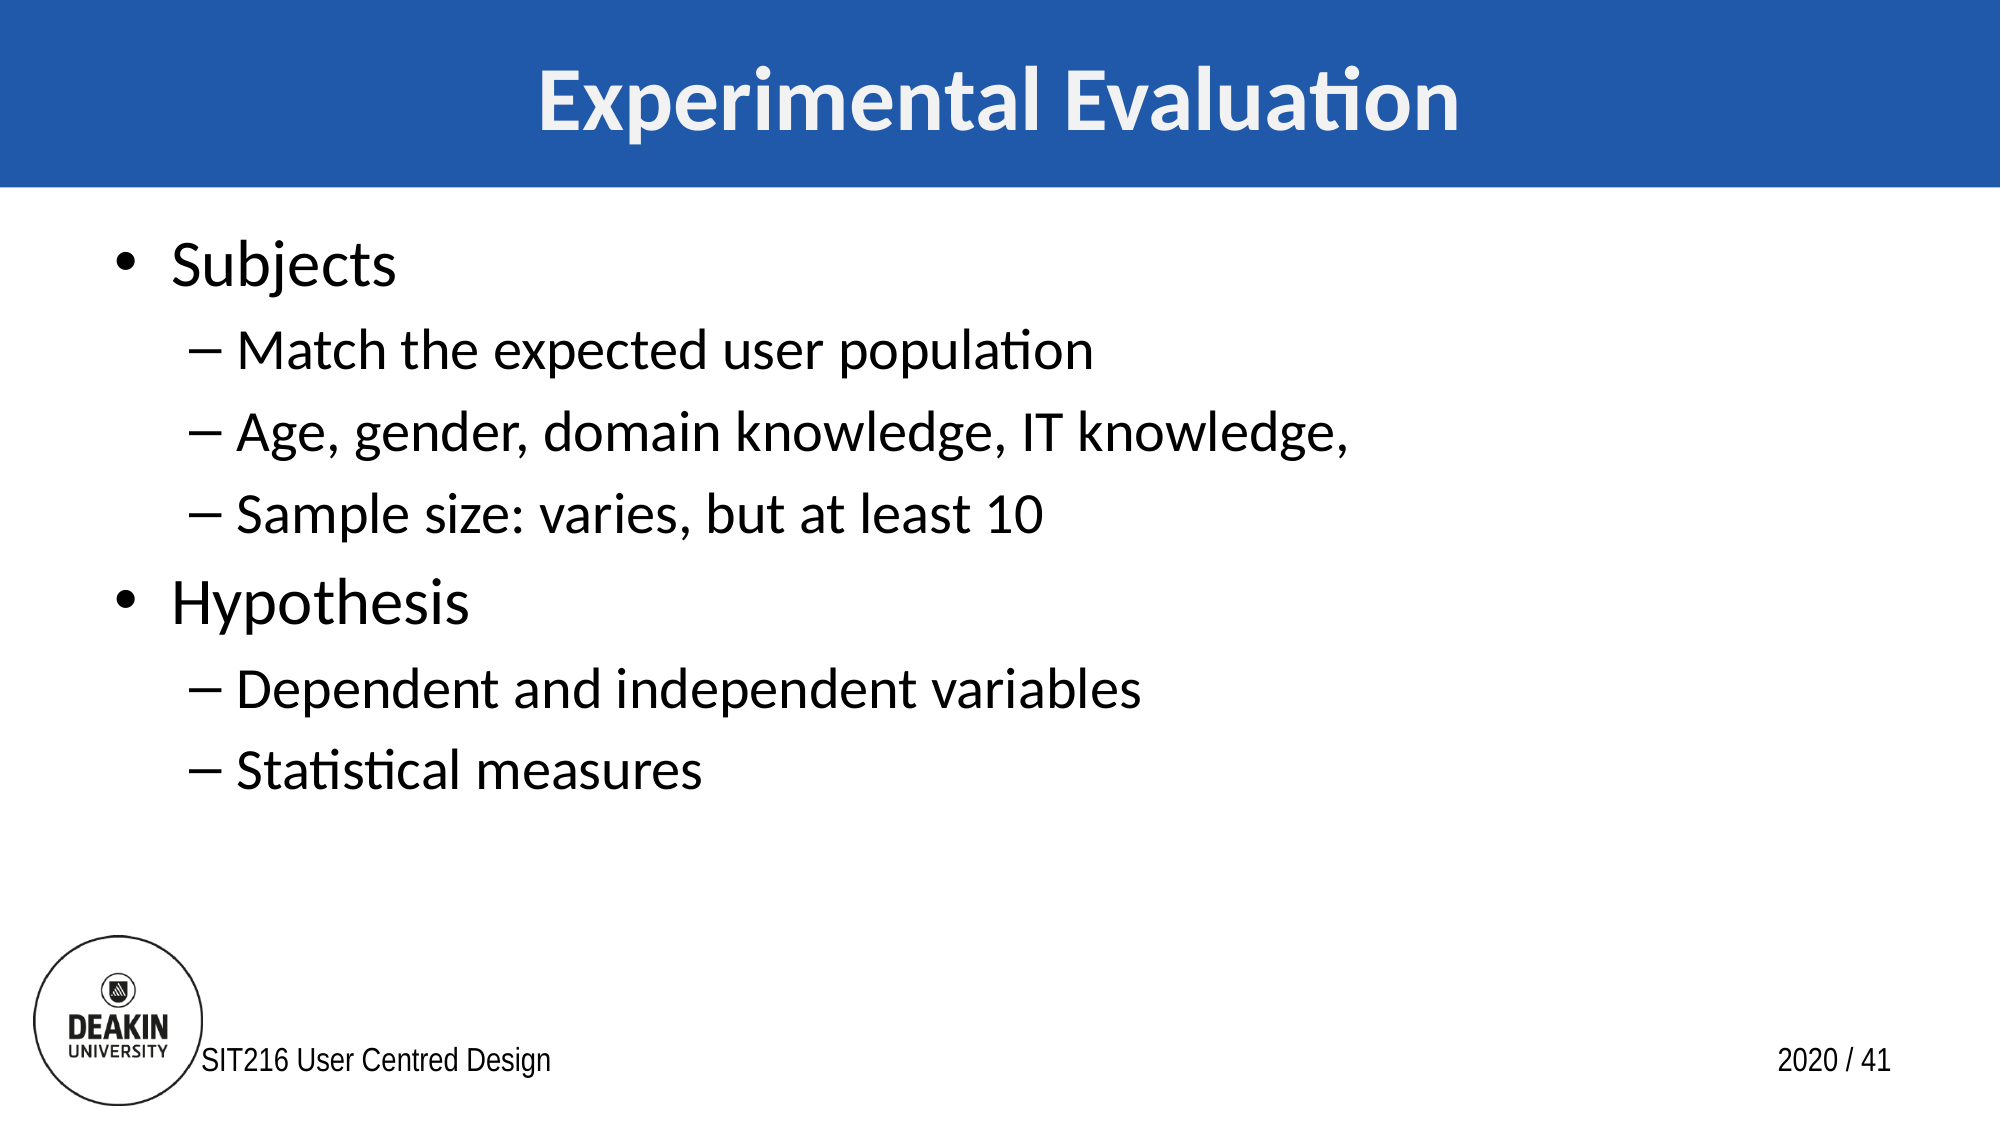

# Experimental Evaluation
Subjects
Match the expected user population
Age, gender, domain knowledge, IT knowledge,
Sample size: varies, but at least 10
Hypothesis
Dependent and independent variables
Statistical measures